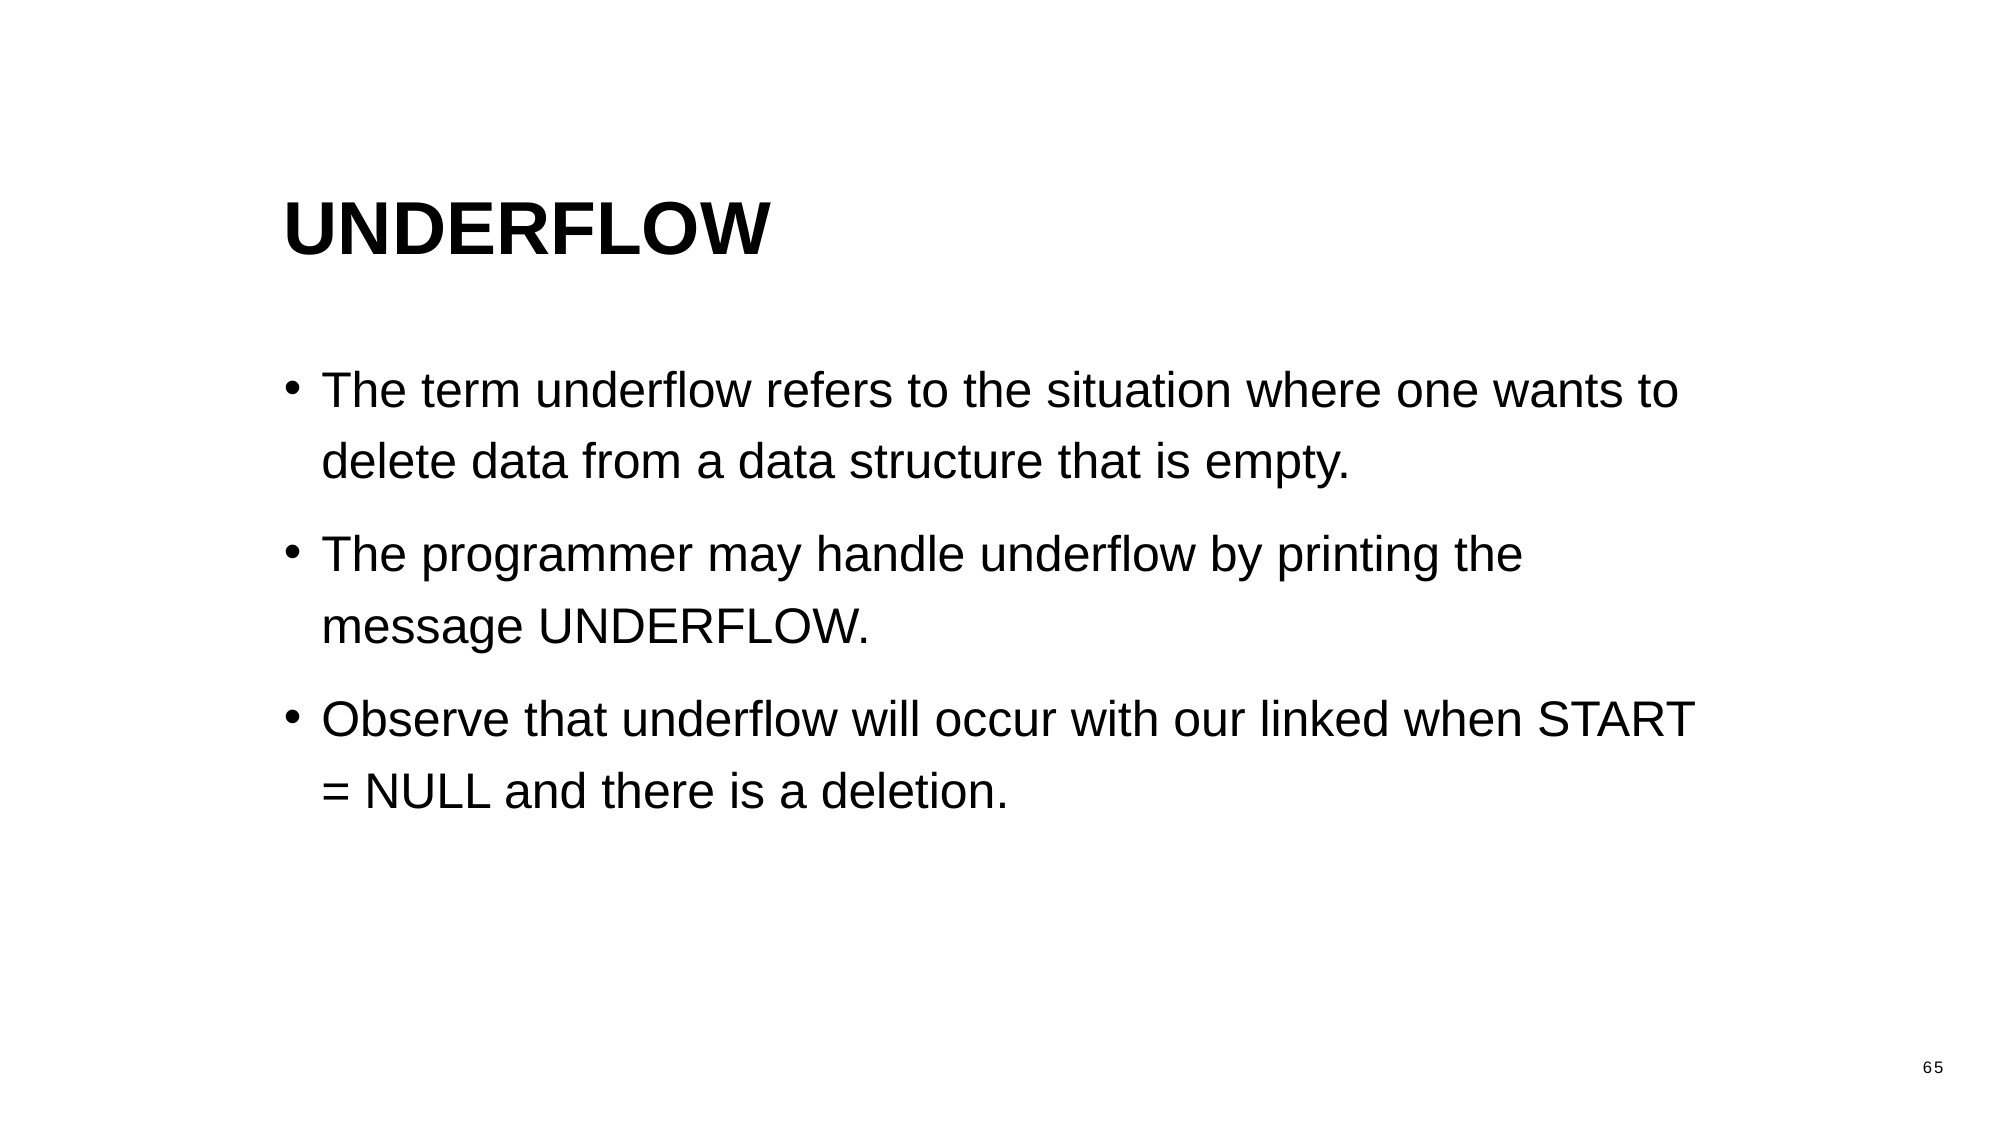

# UNDERFLOW
The term underflow refers to the situation where one wants to delete data from a data structure that is empty.
The programmer may handle underflow by printing the message UNDERFLOW.
Observe that underflow will occur with our linked when START = NULL and there is a deletion.

65